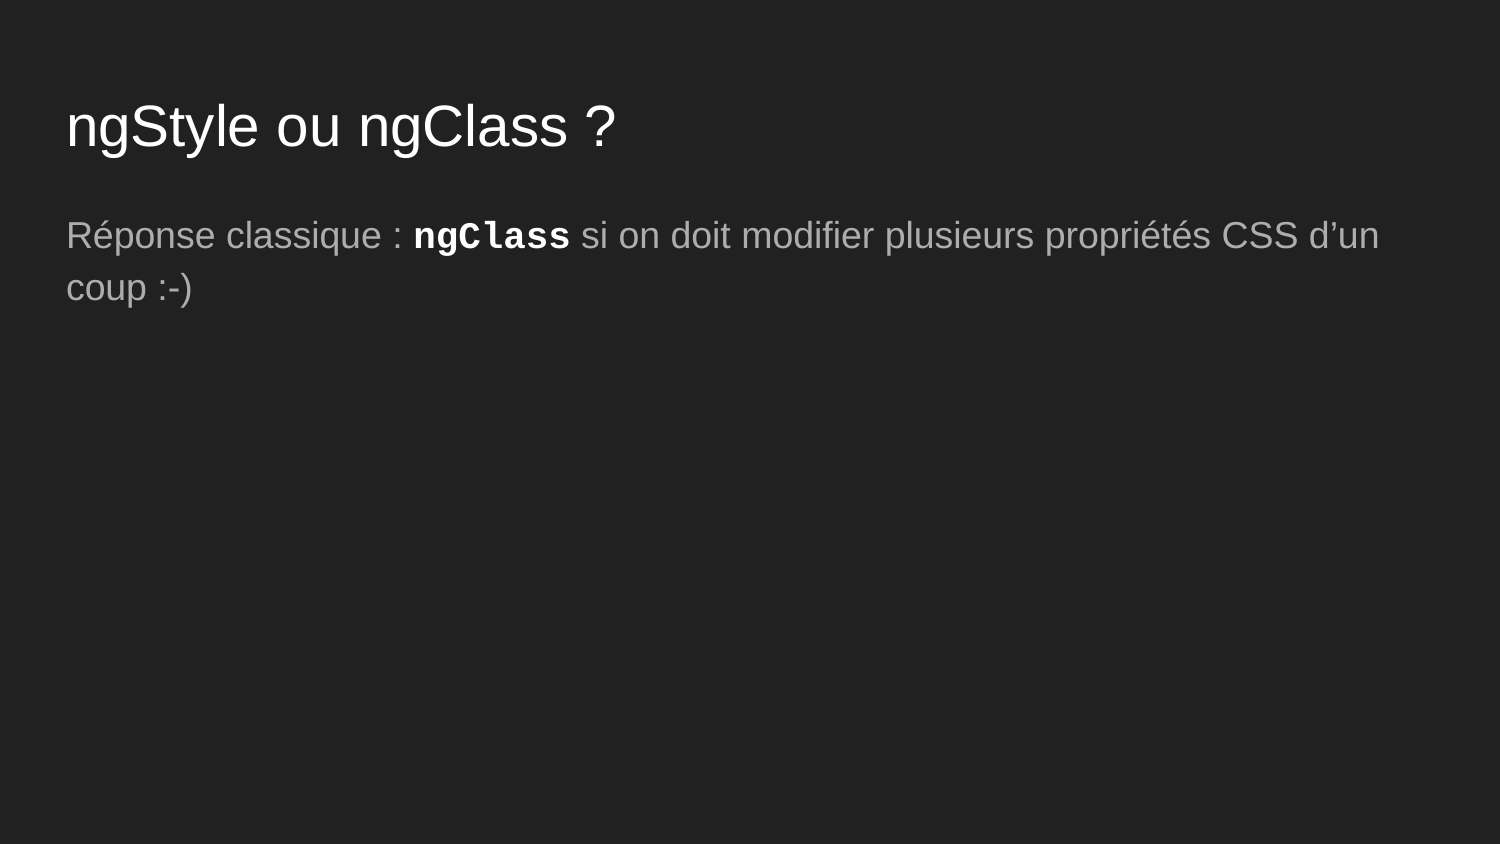

# ngStyle ou ngClass ?
Réponse classique : ngClass si on doit modifier plusieurs propriétés CSS d’un coup :-)